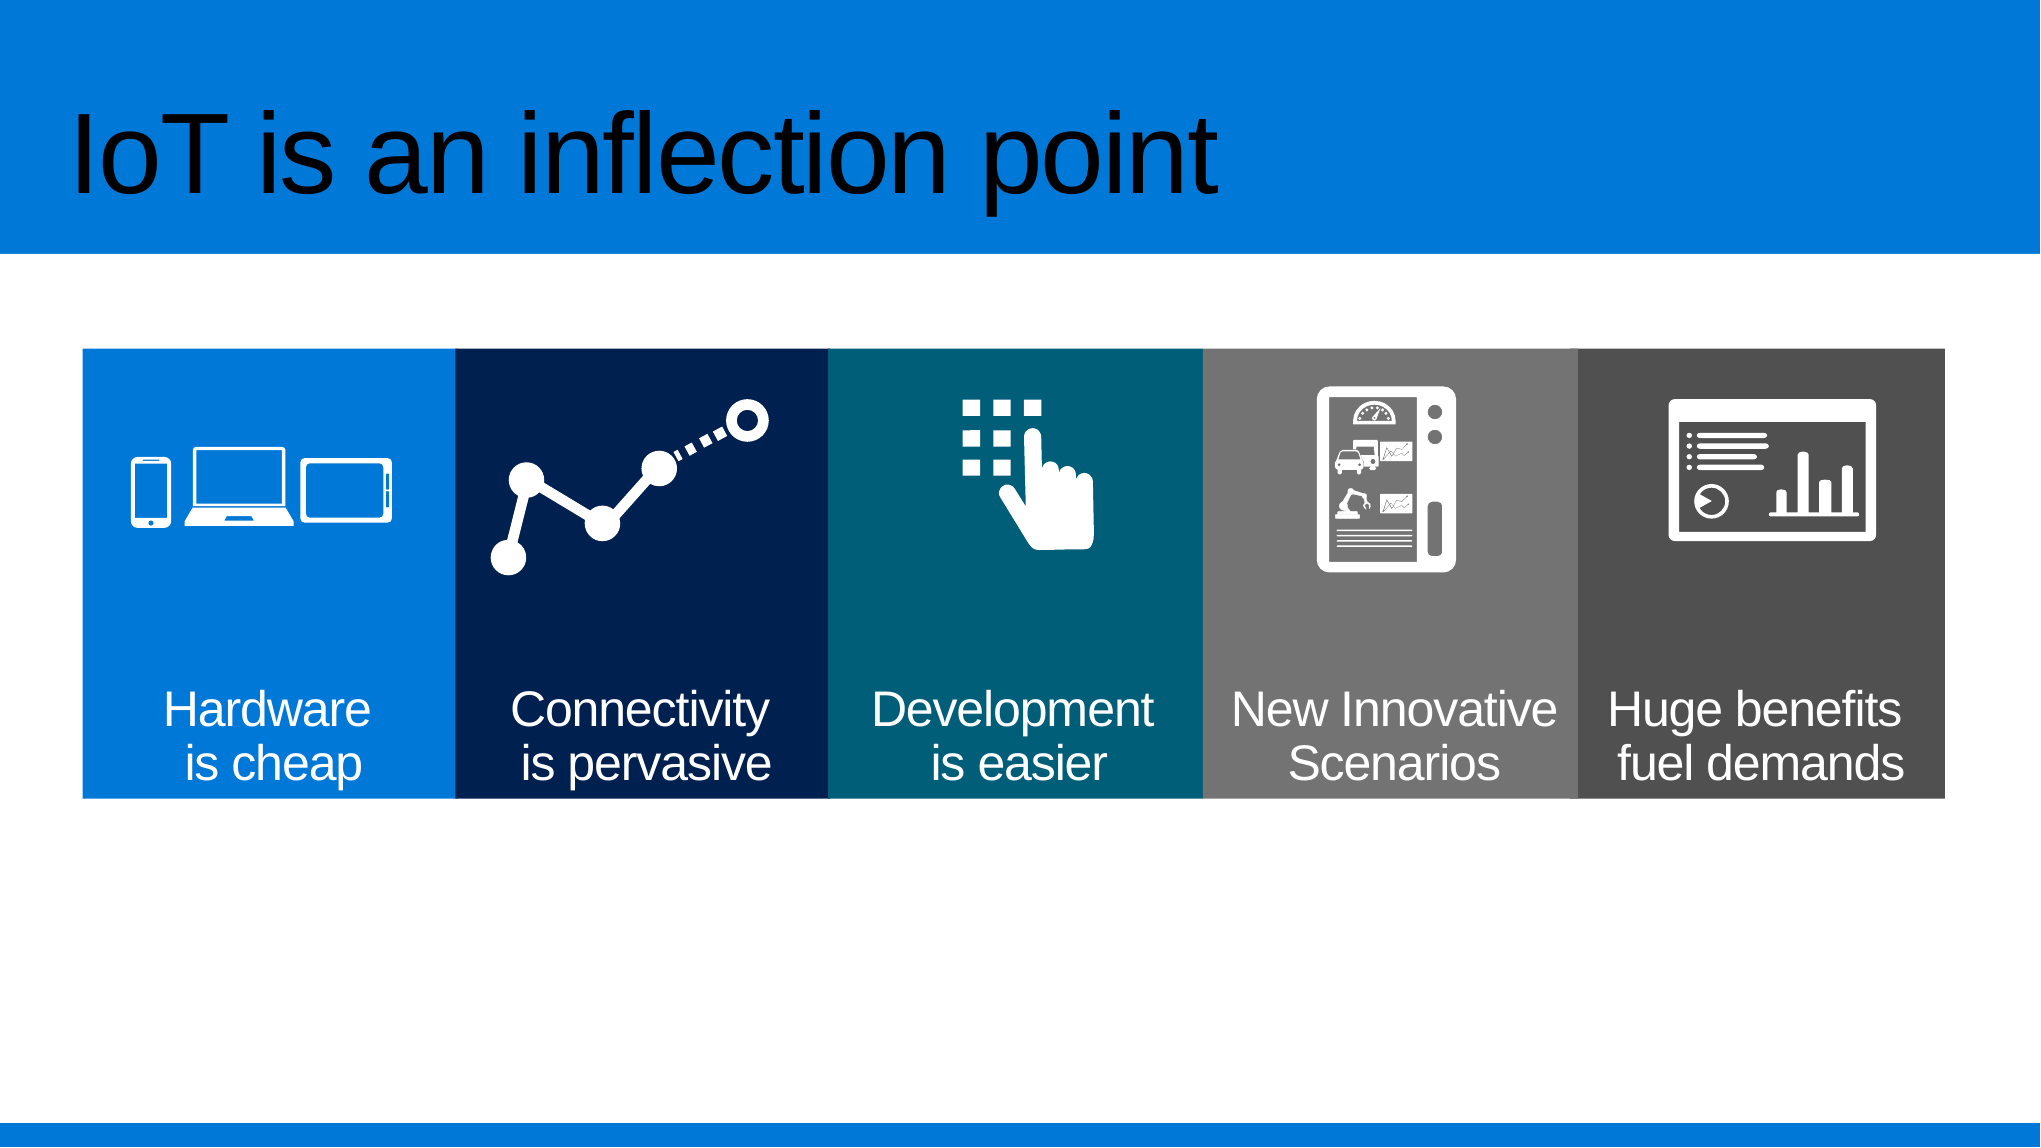

# IoT is an inflection point

Hardware
is cheap
Connectivity
is pervasive
Development
is easier
New Innovative Scenarios
Huge benefits
fuel demands